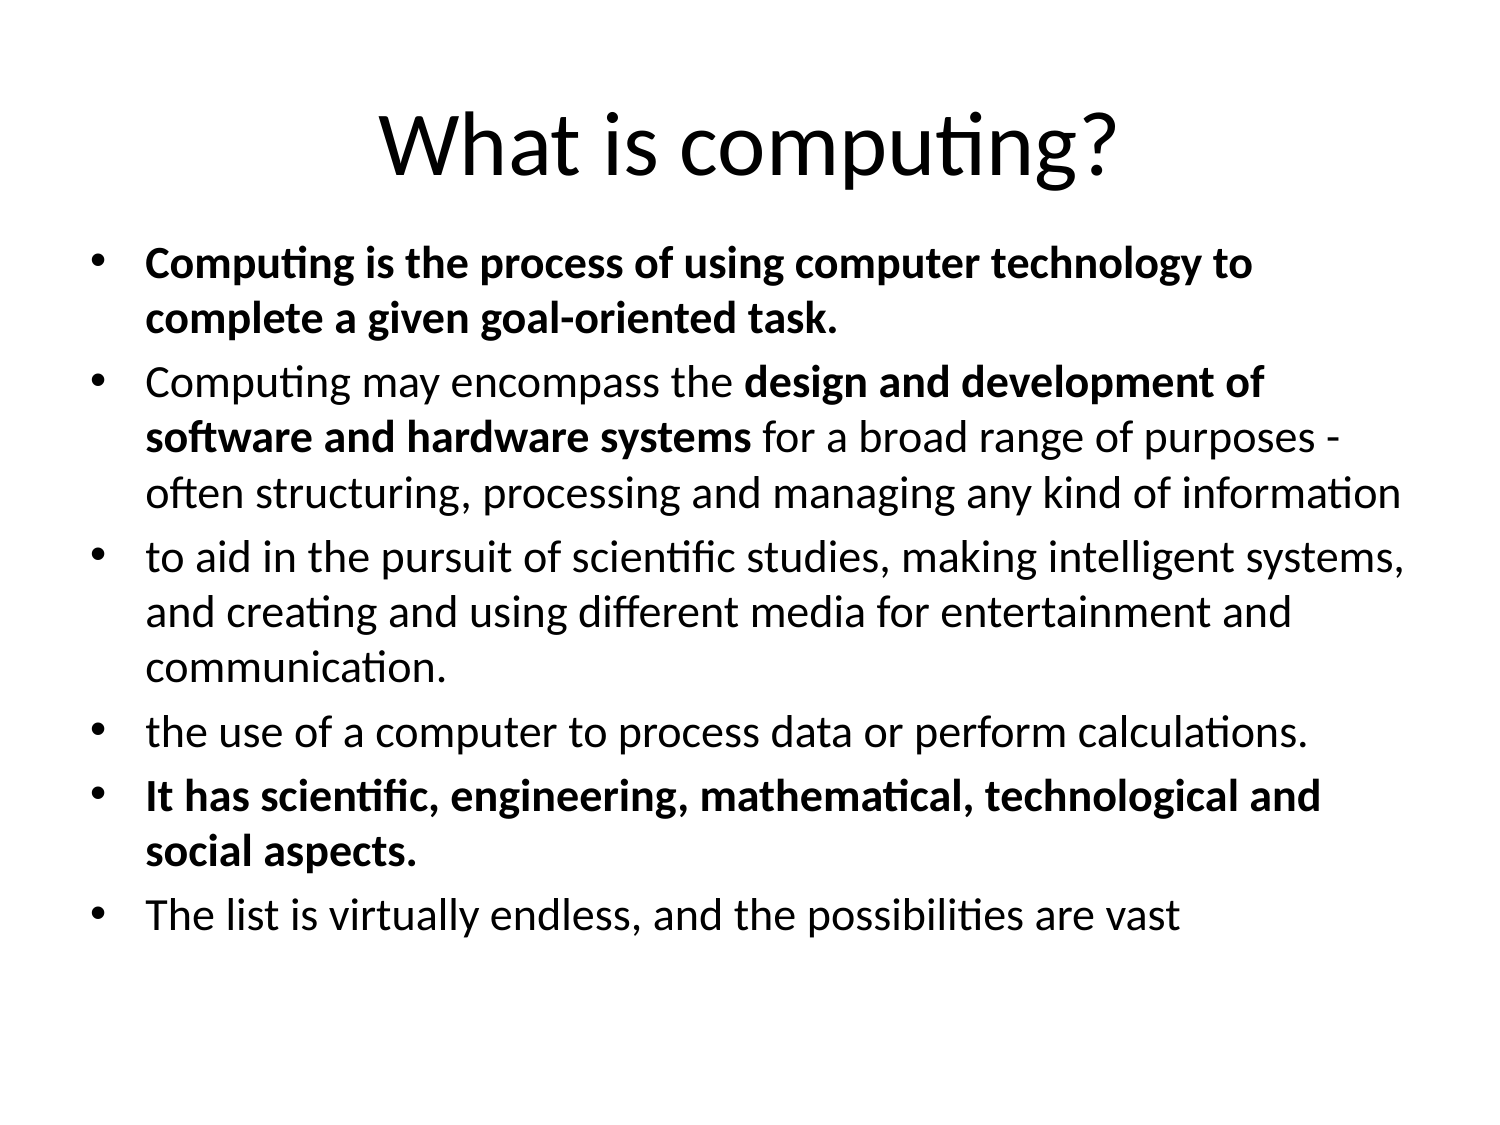

# What is computing?
Computing is the process of using computer technology to complete a given goal-oriented task.
Computing may encompass the design and development of software and hardware systems for a broad range of purposes - often structuring, processing and managing any kind of information
to aid in the pursuit of scientific studies, making intelligent systems, and creating and using different media for entertainment and communication.
the use of a computer to process data or perform calculations.
It has scientific, engineering, mathematical, technological and social aspects.
The list is virtually endless, and the possibilities are vast